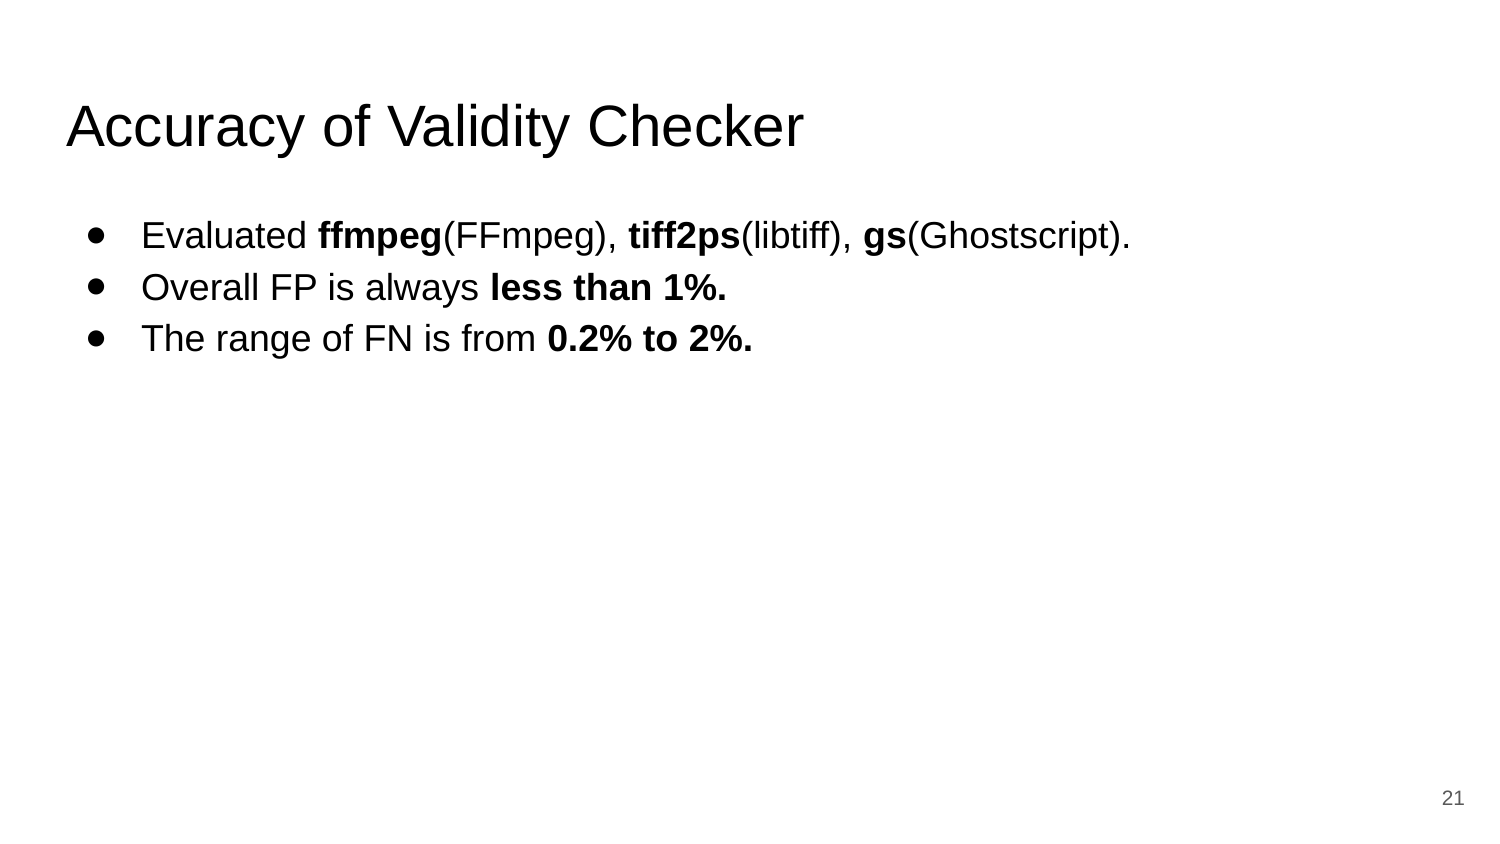

# Accuracy of Validity Checker
Evaluated ffmpeg(FFmpeg), tiff2ps(libtiff), gs(Ghostscript).
Overall FP is always less than 1%.
The range of FN is from 0.2% to 2%.

21